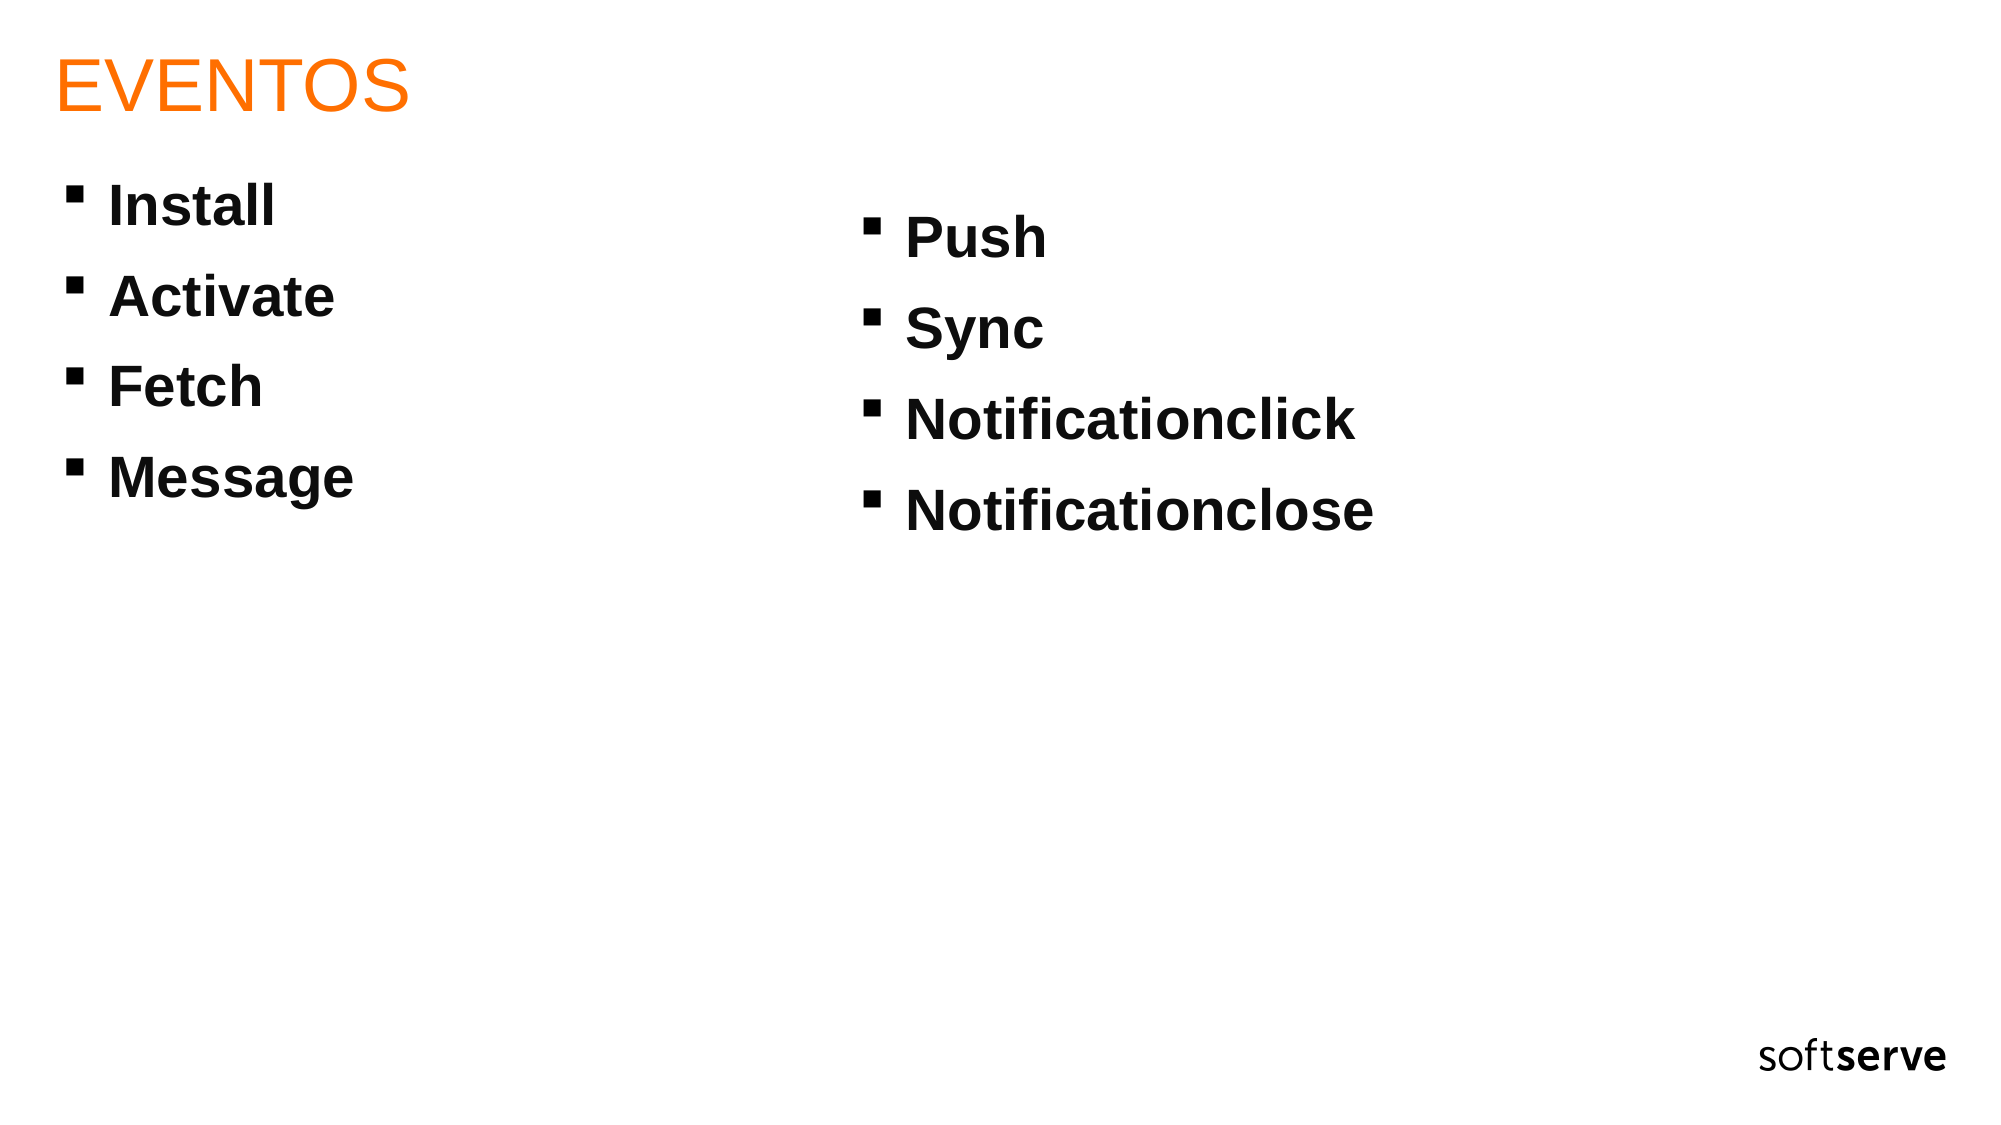

# eventos
Install
Activate
Fetch
Message

Push
Sync
Notificationclick
Notificationclose